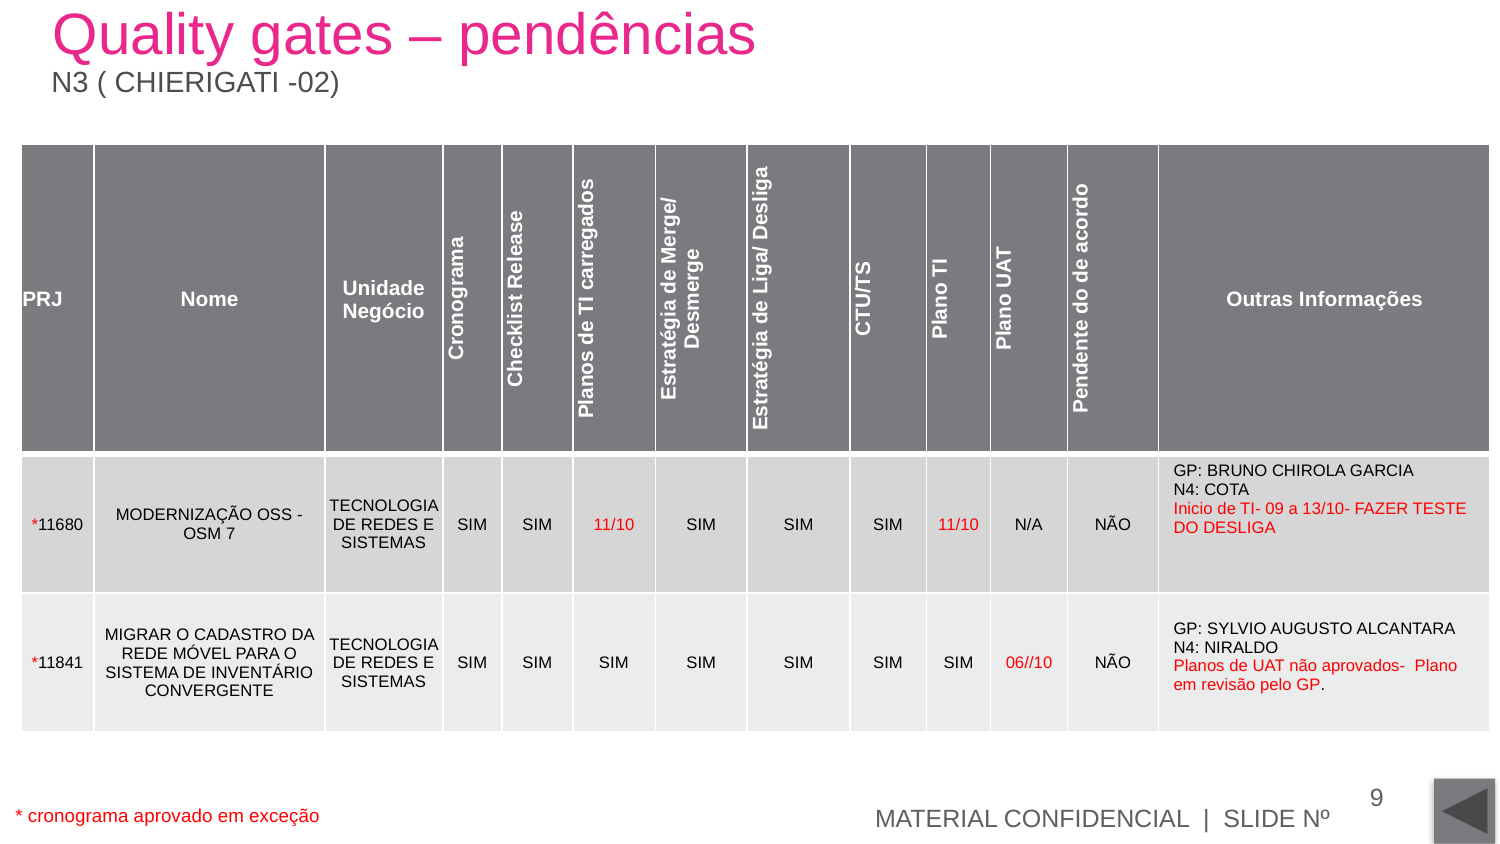

# Quality gates – pendências
N3 ( CHIERIGATI -02)

| PRJ | Nome | Unidade Negócio | Cronograma | Checklist Release | Planos de TI carregados | Estratégia de Merge/ Desmerge | Estratégia de Liga/ Desliga | CTU/TS | Plano TI | Plano UAT | Pendente do de acordo | Outras Informações |
| --- | --- | --- | --- | --- | --- | --- | --- | --- | --- | --- | --- | --- |
| \*11680 | MODERNIZAÇÃO OSS - OSM 7 | TECNOLOGIA DE REDES E SISTEMAS | SIM | SIM | 11/10 | SIM | SIM | SIM | 11/10 | N/A | NÃO | GP: BRUNO CHIROLA GARCIA N4: COTA Inicio de TI- 09 a 13/10- FAZER TESTE DO DESLIGA |
| \*11841 | MIGRAR O CADASTRO DA REDE MÓVEL PARA O SISTEMA DE INVENTÁRIO CONVERGENTE | TECNOLOGIA DE REDES E SISTEMAS | SIM | SIM | SIM | SIM | SIM | SIM | SIM | 06//10 | NÃO | GP: SYLVIO AUGUSTO ALCANTARA N4: NIRALDO Planos de UAT não aprovados- Plano em revisão pelo GP. |

9

* cronograma aprovado em exceção

MATERIAL CONFIDENCIAL  |  SLIDE Nº